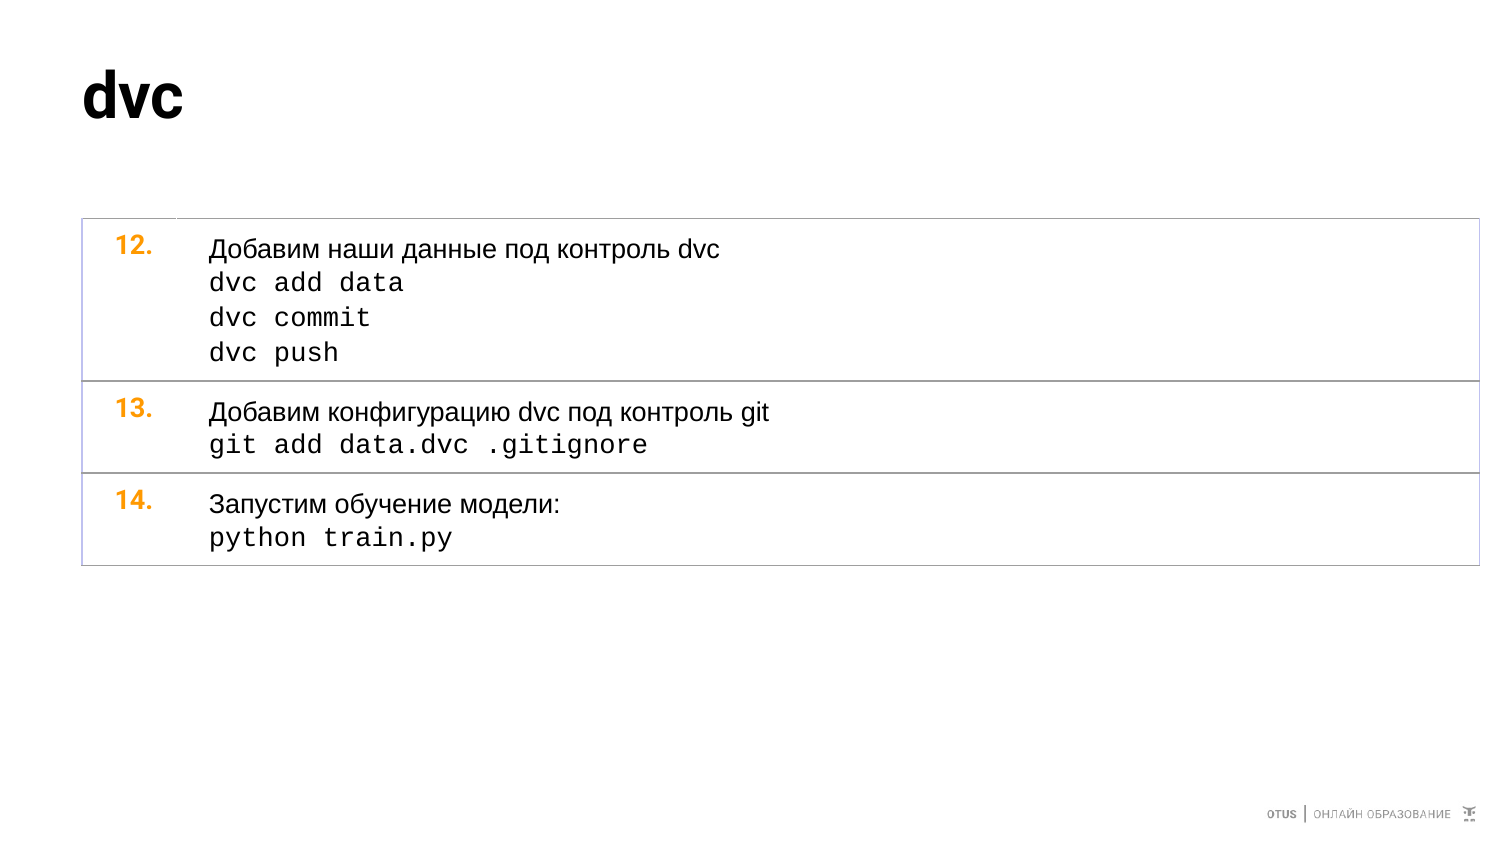

# dvc
| 12. | Добавим наши данные под контроль dvc dvc add data dvc commit dvc push |
| --- | --- |
| 13. | Добавим конфигурацию dvc под контроль git git add data.dvc .gitignore |
| 14. | Запустим обучение модели: python train.py |